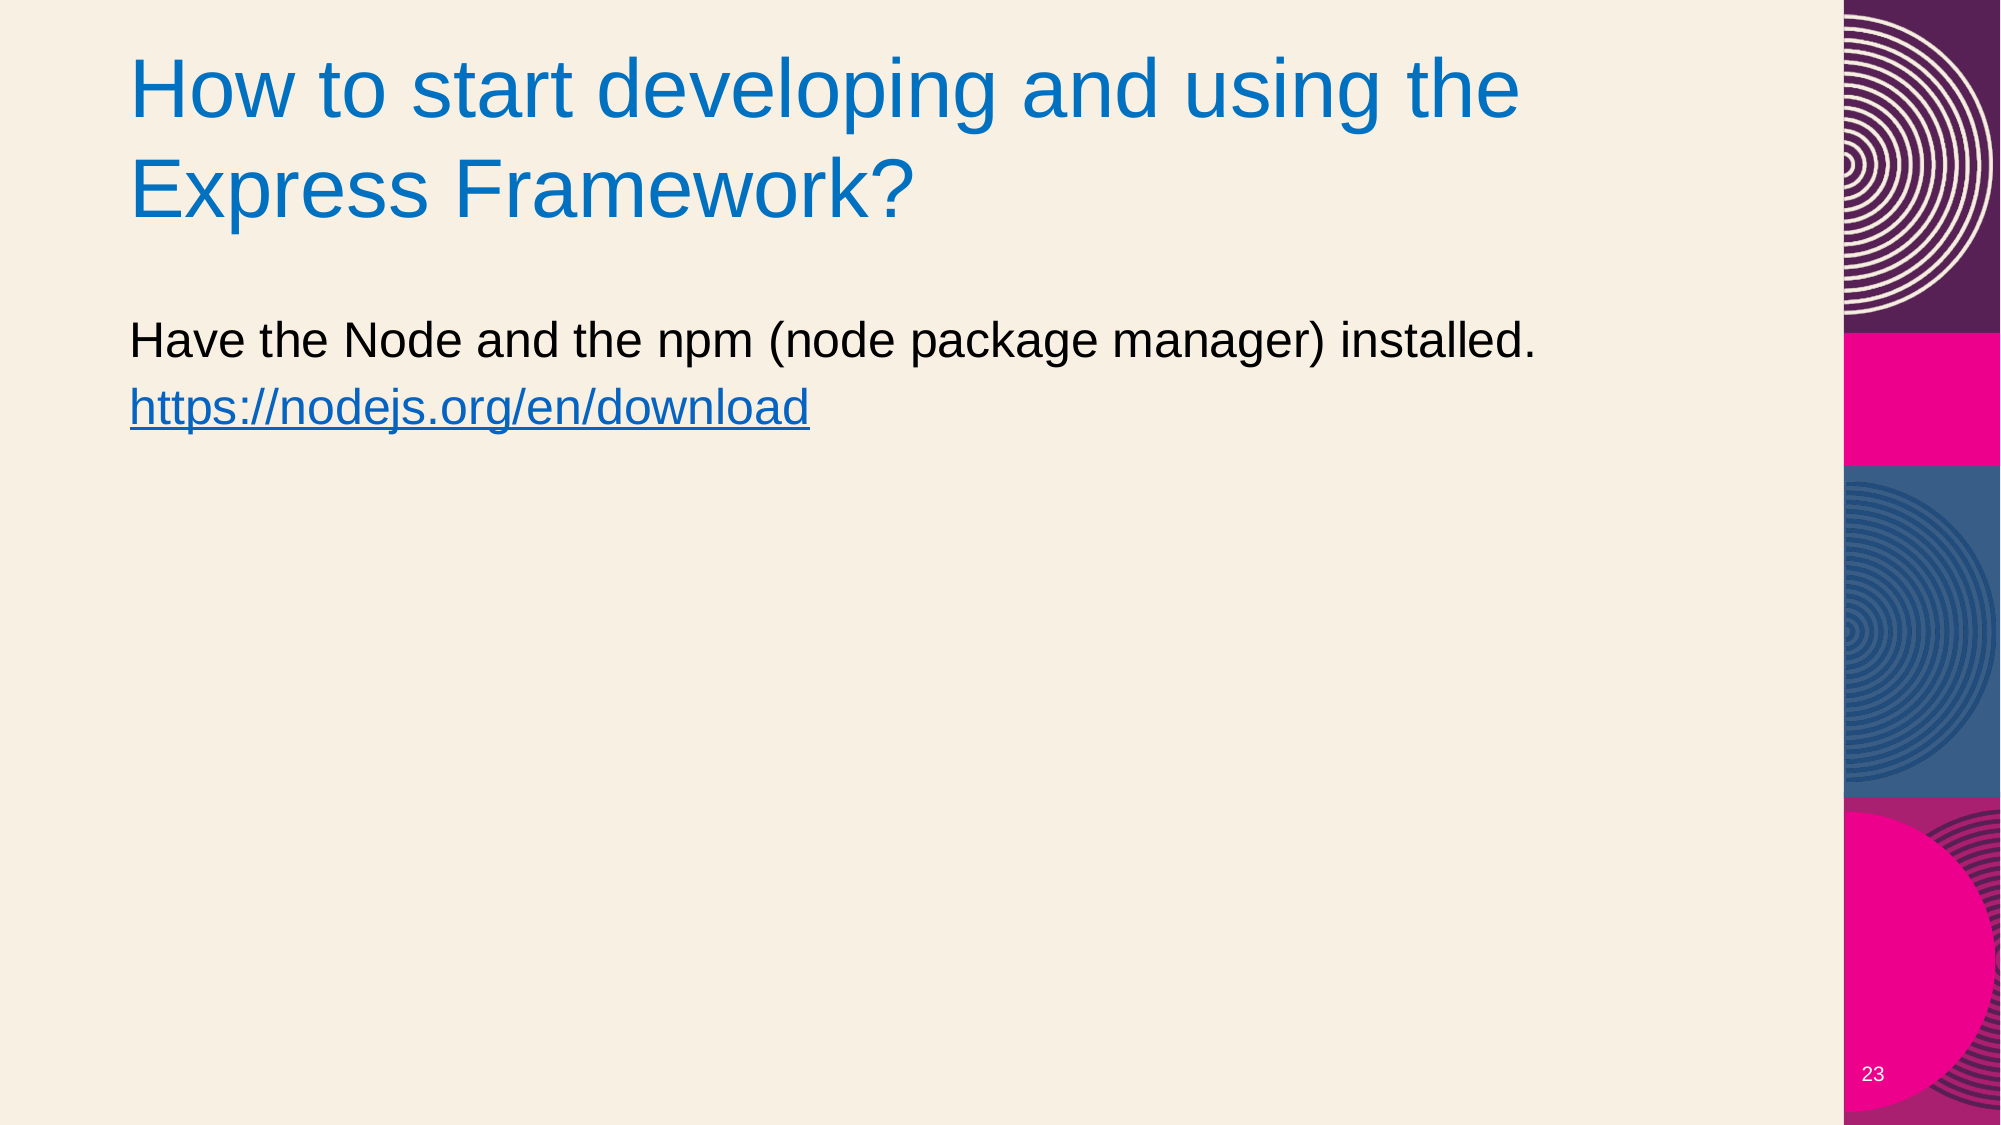

How to start developing and using the Express Framework?
Have the Node and the npm (node package manager) installed.
https://nodejs.org/en/download

23